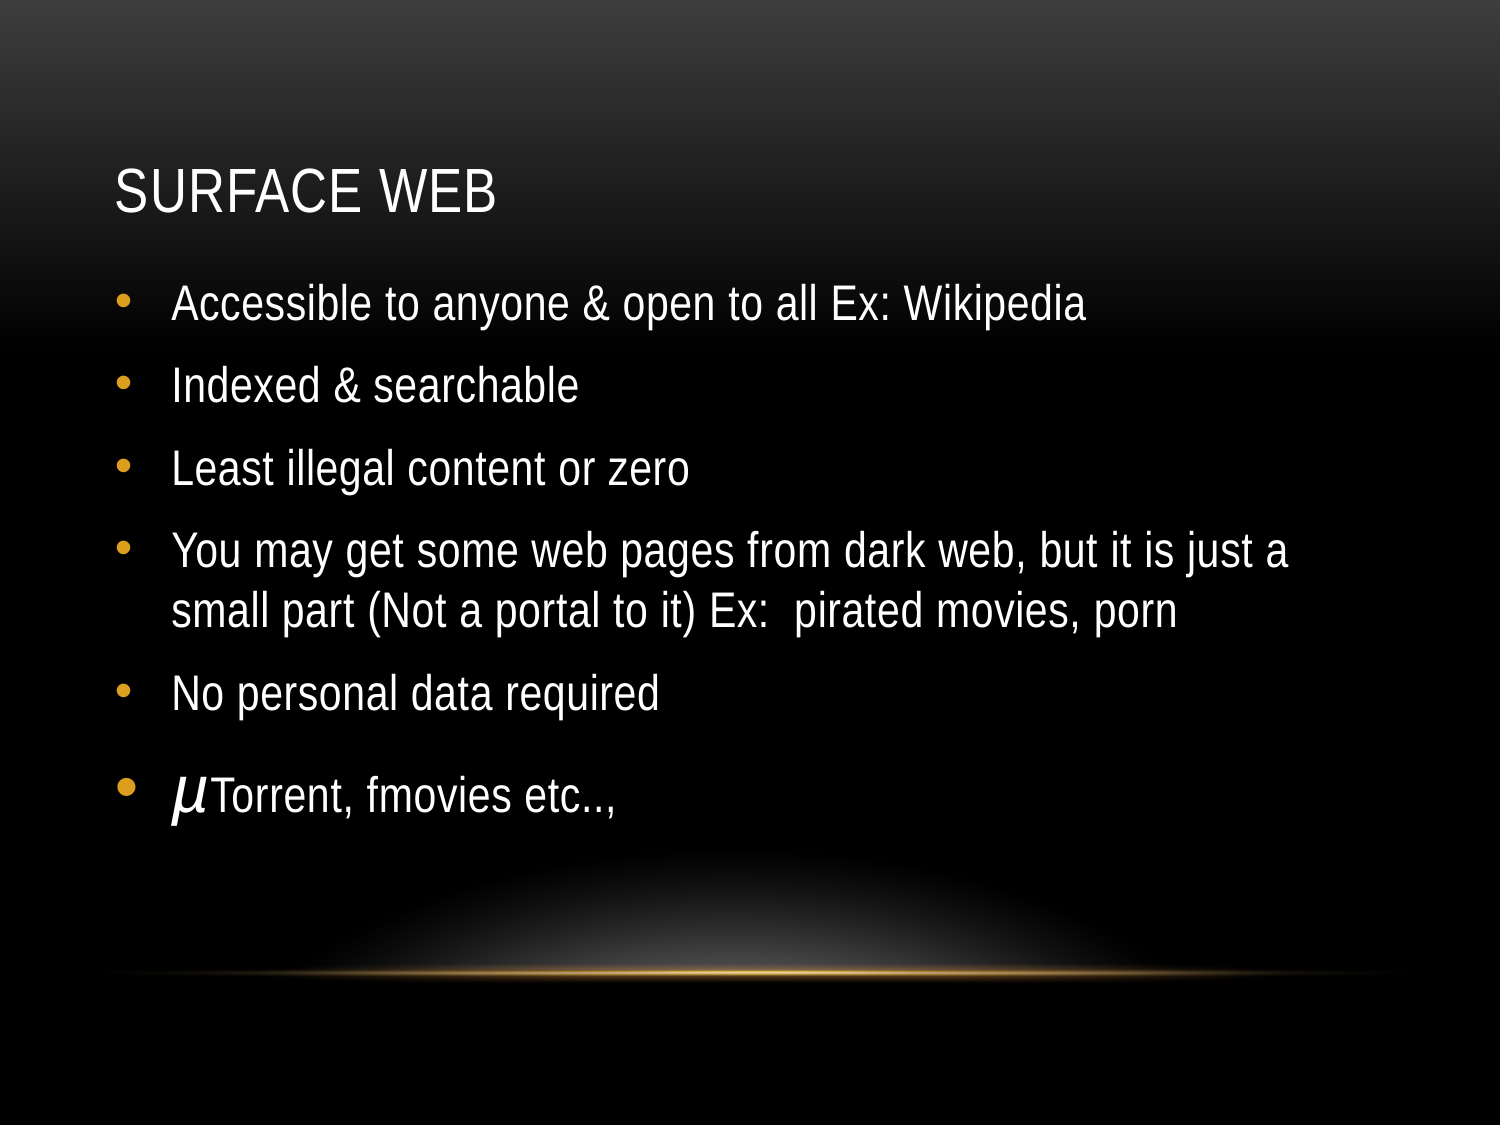

# Surface web
Accessible to anyone & open to all Ex: Wikipedia
Indexed & searchable
Least illegal content or zero
You may get some web pages from dark web, but it is just a small part (Not a portal to it) Ex:  pirated movies, porn
No personal data required
µTorrent, fmovies etc..,